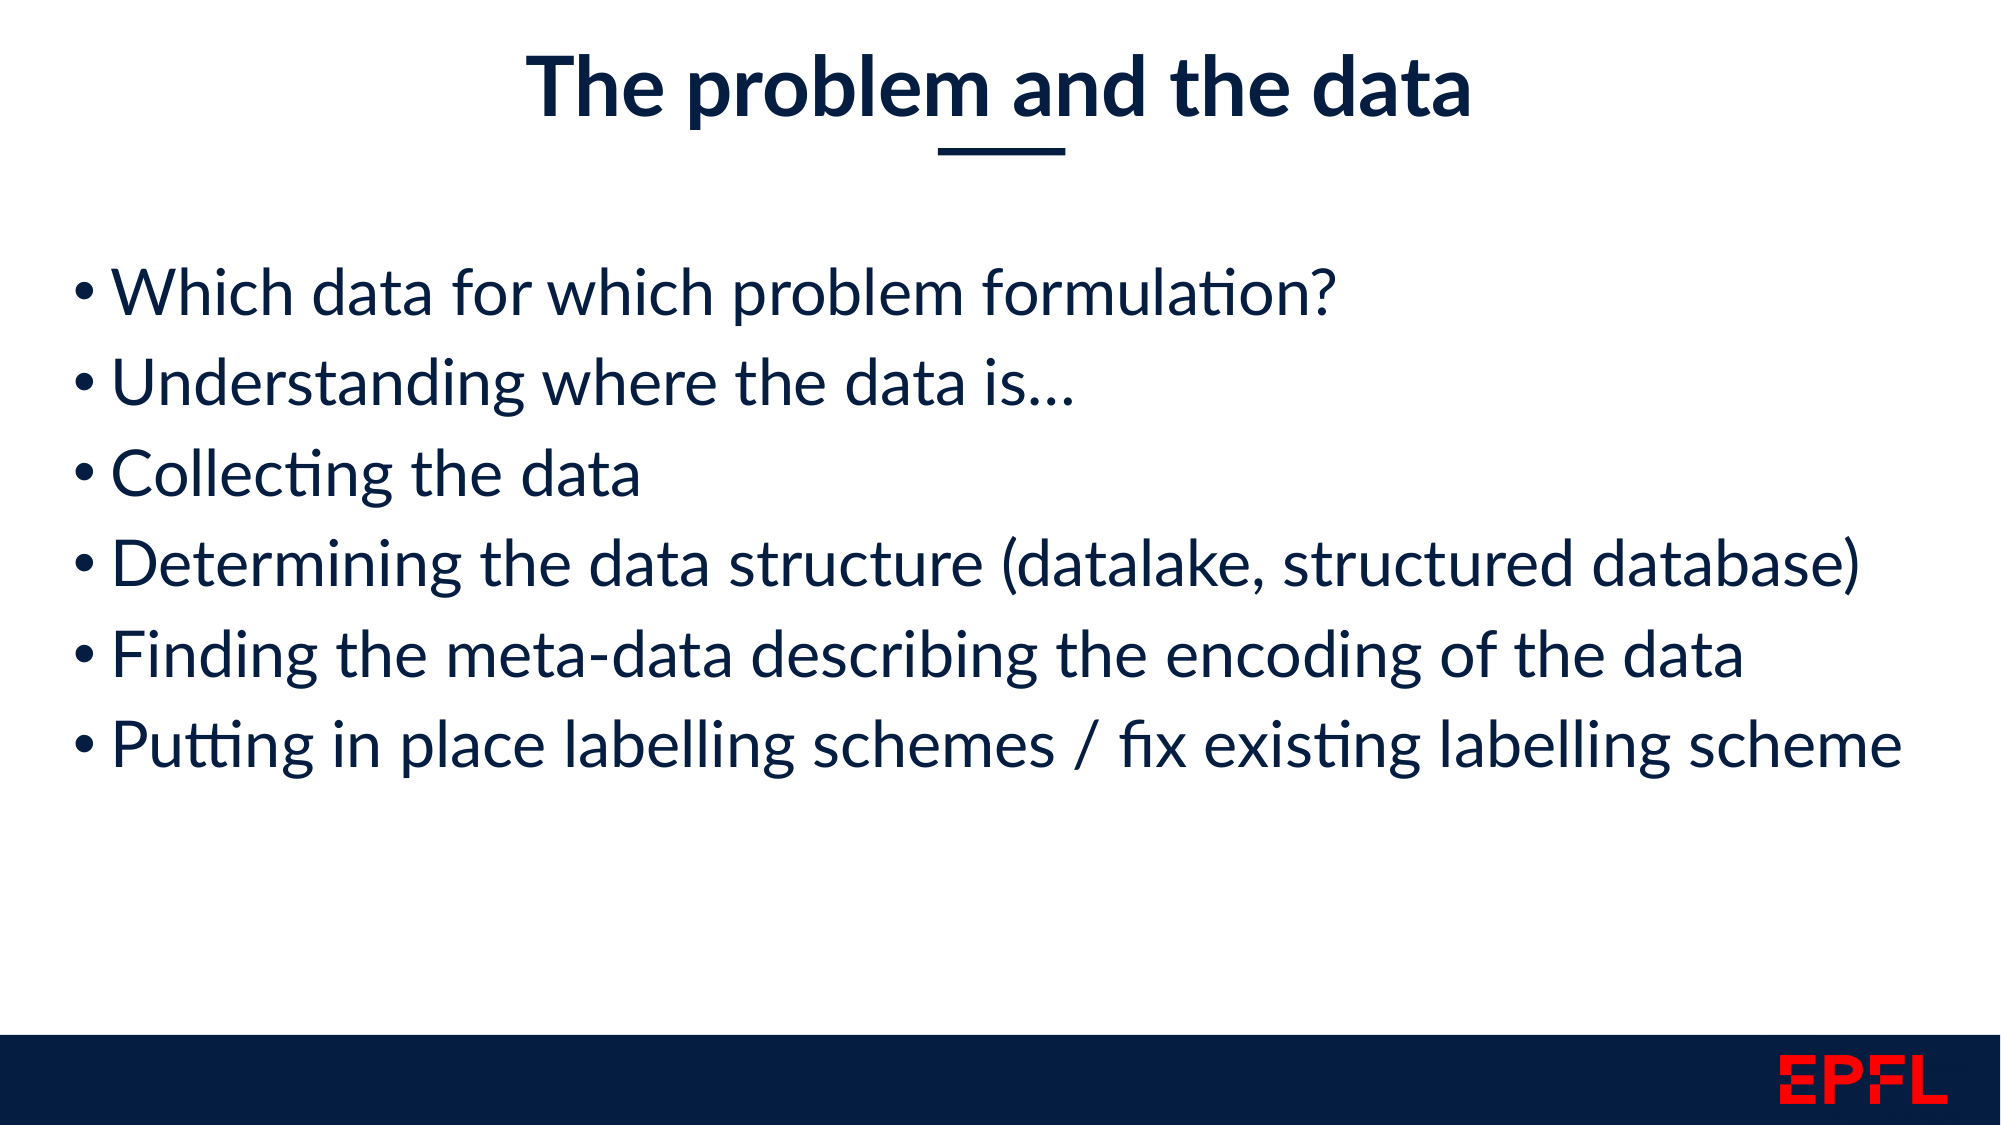

The problem and the data

Which data for which problem formulation?
Understanding where the data is…
Collecting the data
Determining the data structure (datalake, structured database)
Finding the meta-data describing the encoding of the data
Putting in place labelling schemes / fix existing labelling scheme